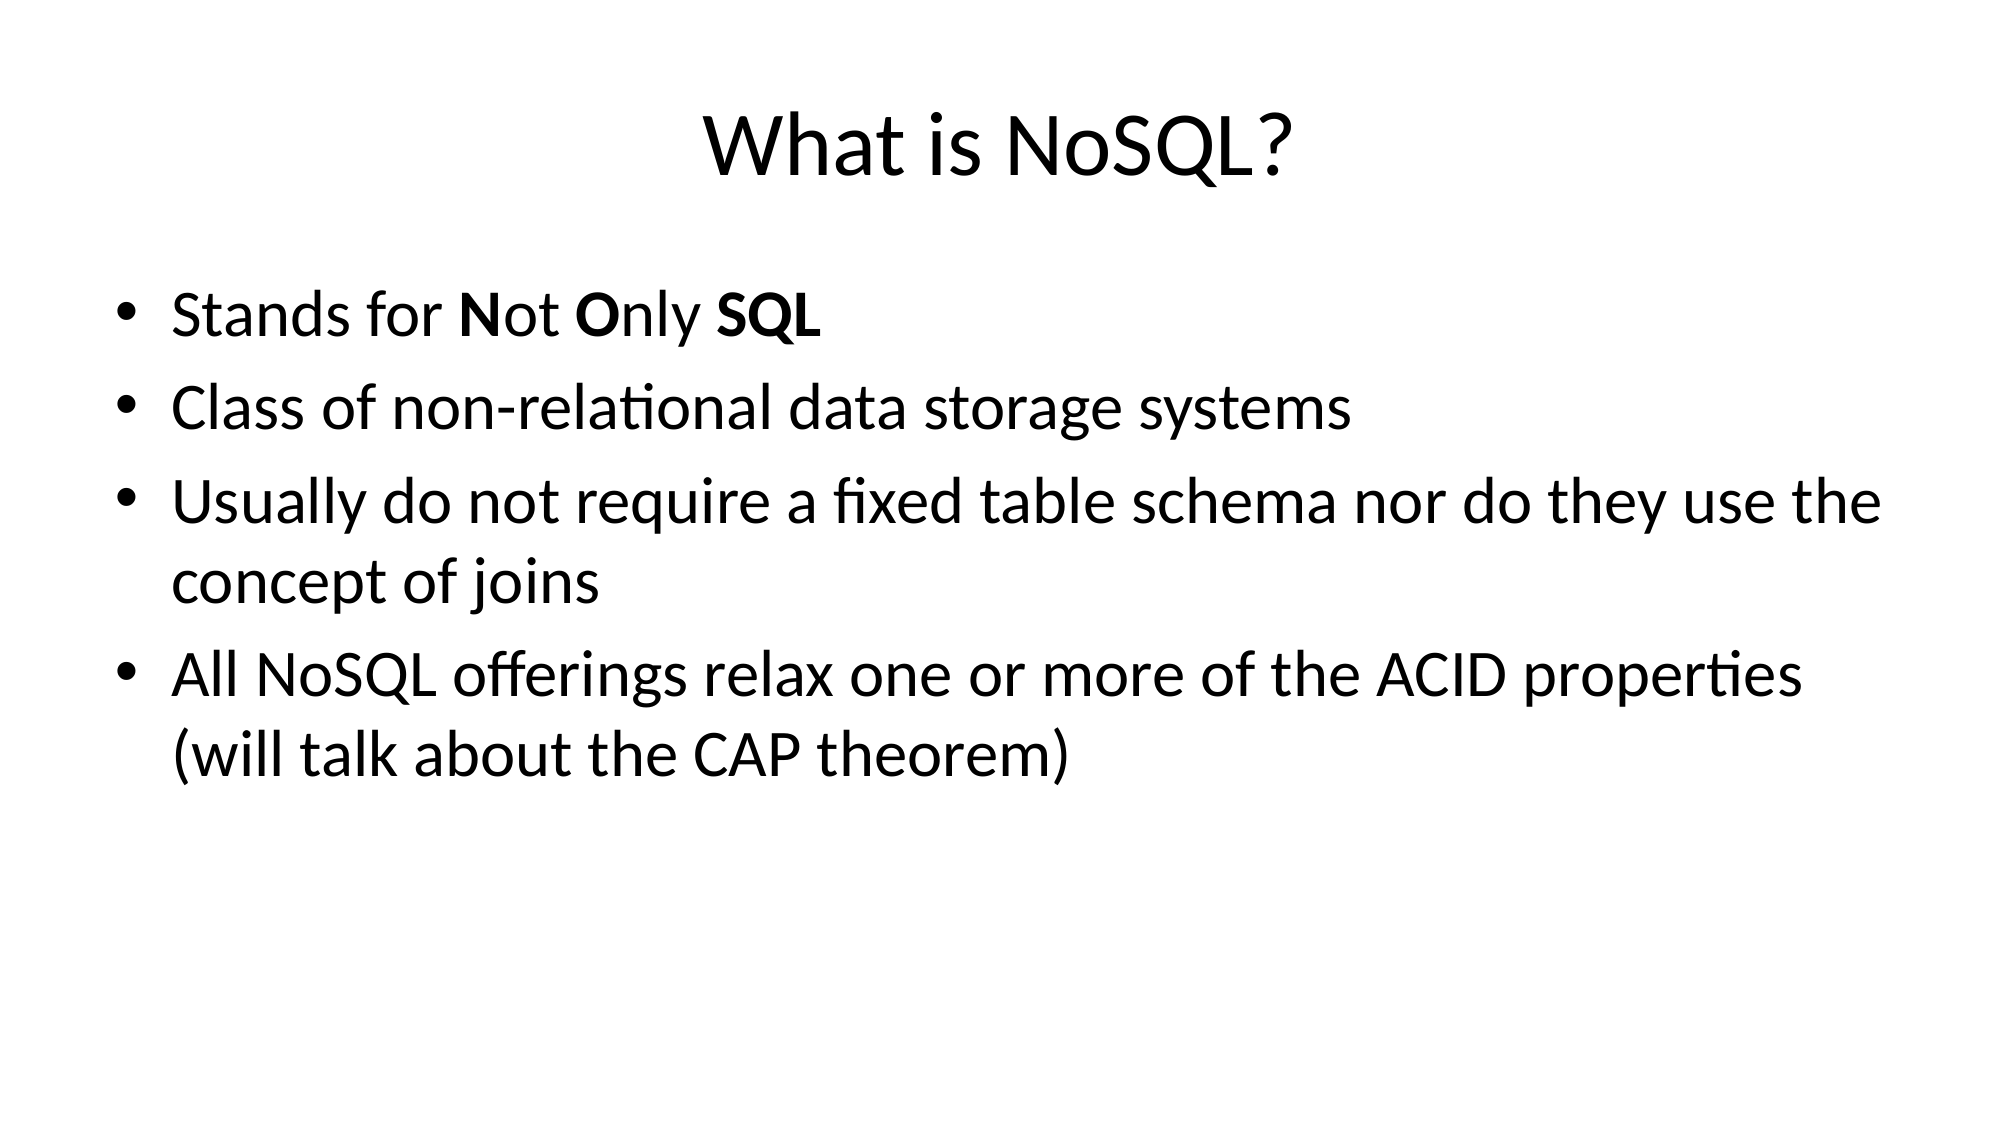

# What is NoSQL?
Stands for Not Only SQL
Class of non-relational data storage systems
Usually do not require a fixed table schema nor do they use the concept of joins
All NoSQL offerings relax one or more of the ACID properties (will talk about the CAP theorem)